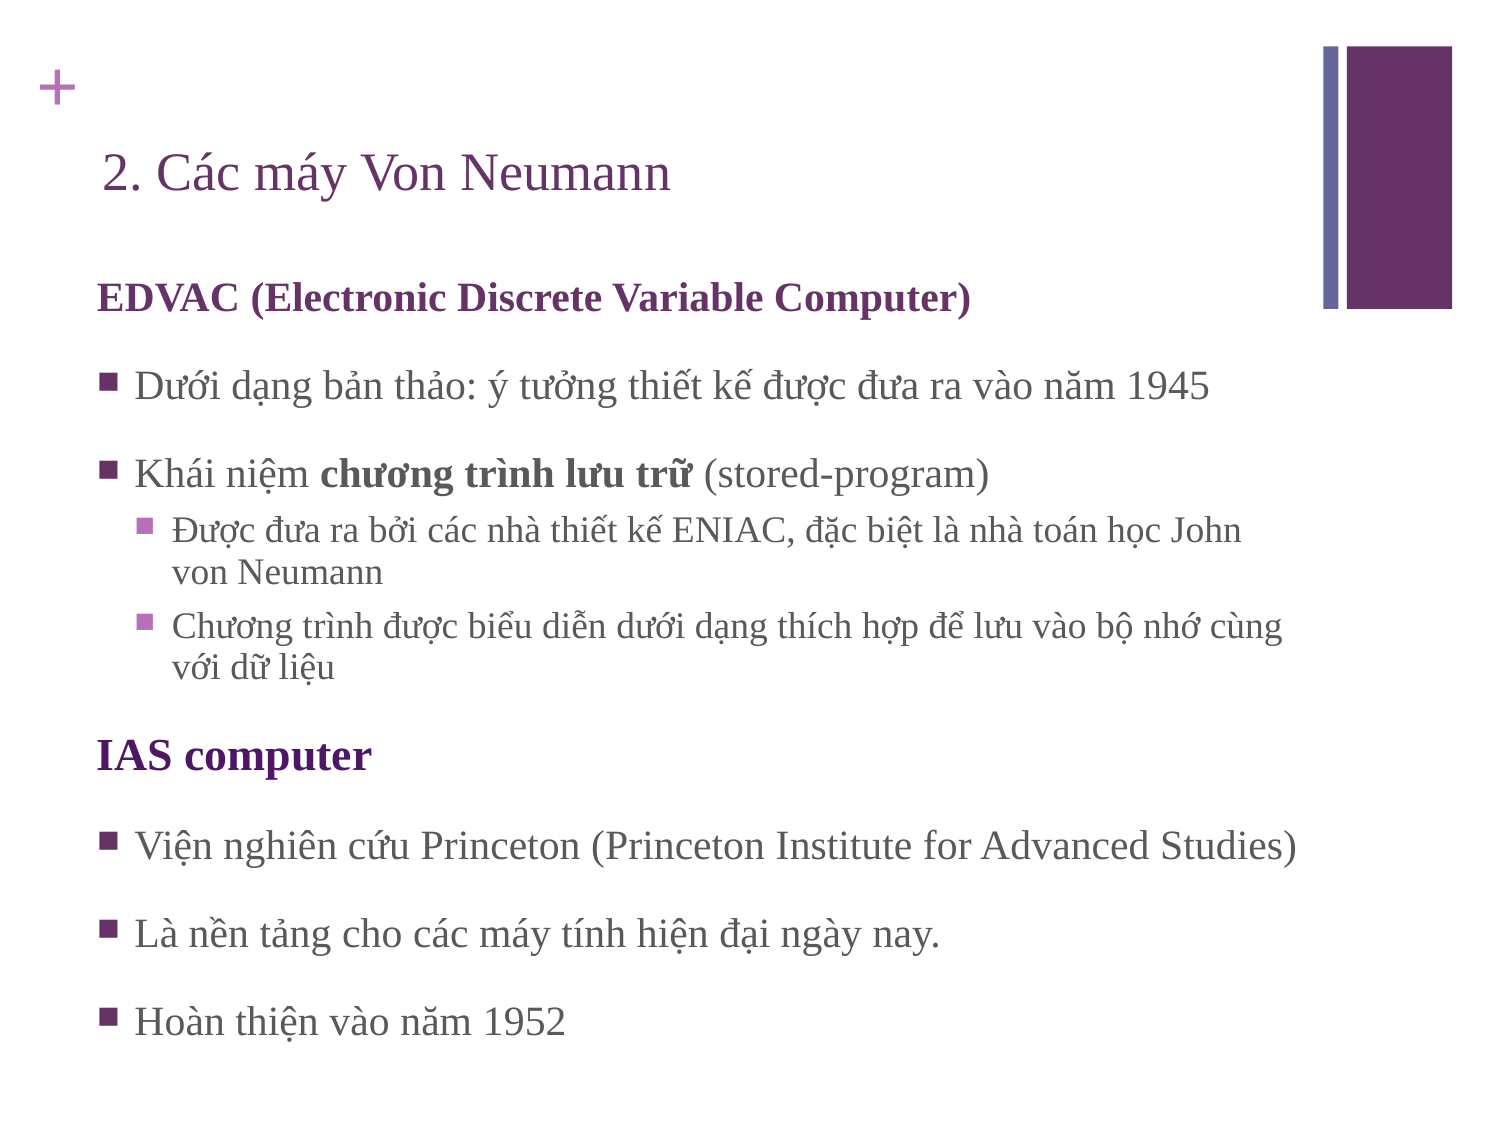

2. Các máy Von Neumann
EDVAC (Electronic Discrete Variable Computer)
Dưới dạng bản thảo: ý tưởng thiết kế được đưa ra vào năm 1945
Khái niệm chương trình lưu trữ (stored-program)
Được đưa ra bởi các nhà thiết kế ENIAC, đặc biệt là nhà toán học John von Neumann
Chương trình được biểu diễn dưới dạng thích hợp để lưu vào bộ nhớ cùng với dữ liệu
IAS computer
Viện nghiên cứu Princeton (Princeton Institute for Advanced Studies)
Là nền tảng cho các máy tính hiện đại ngày nay.
Hoàn thiện vào năm 1952